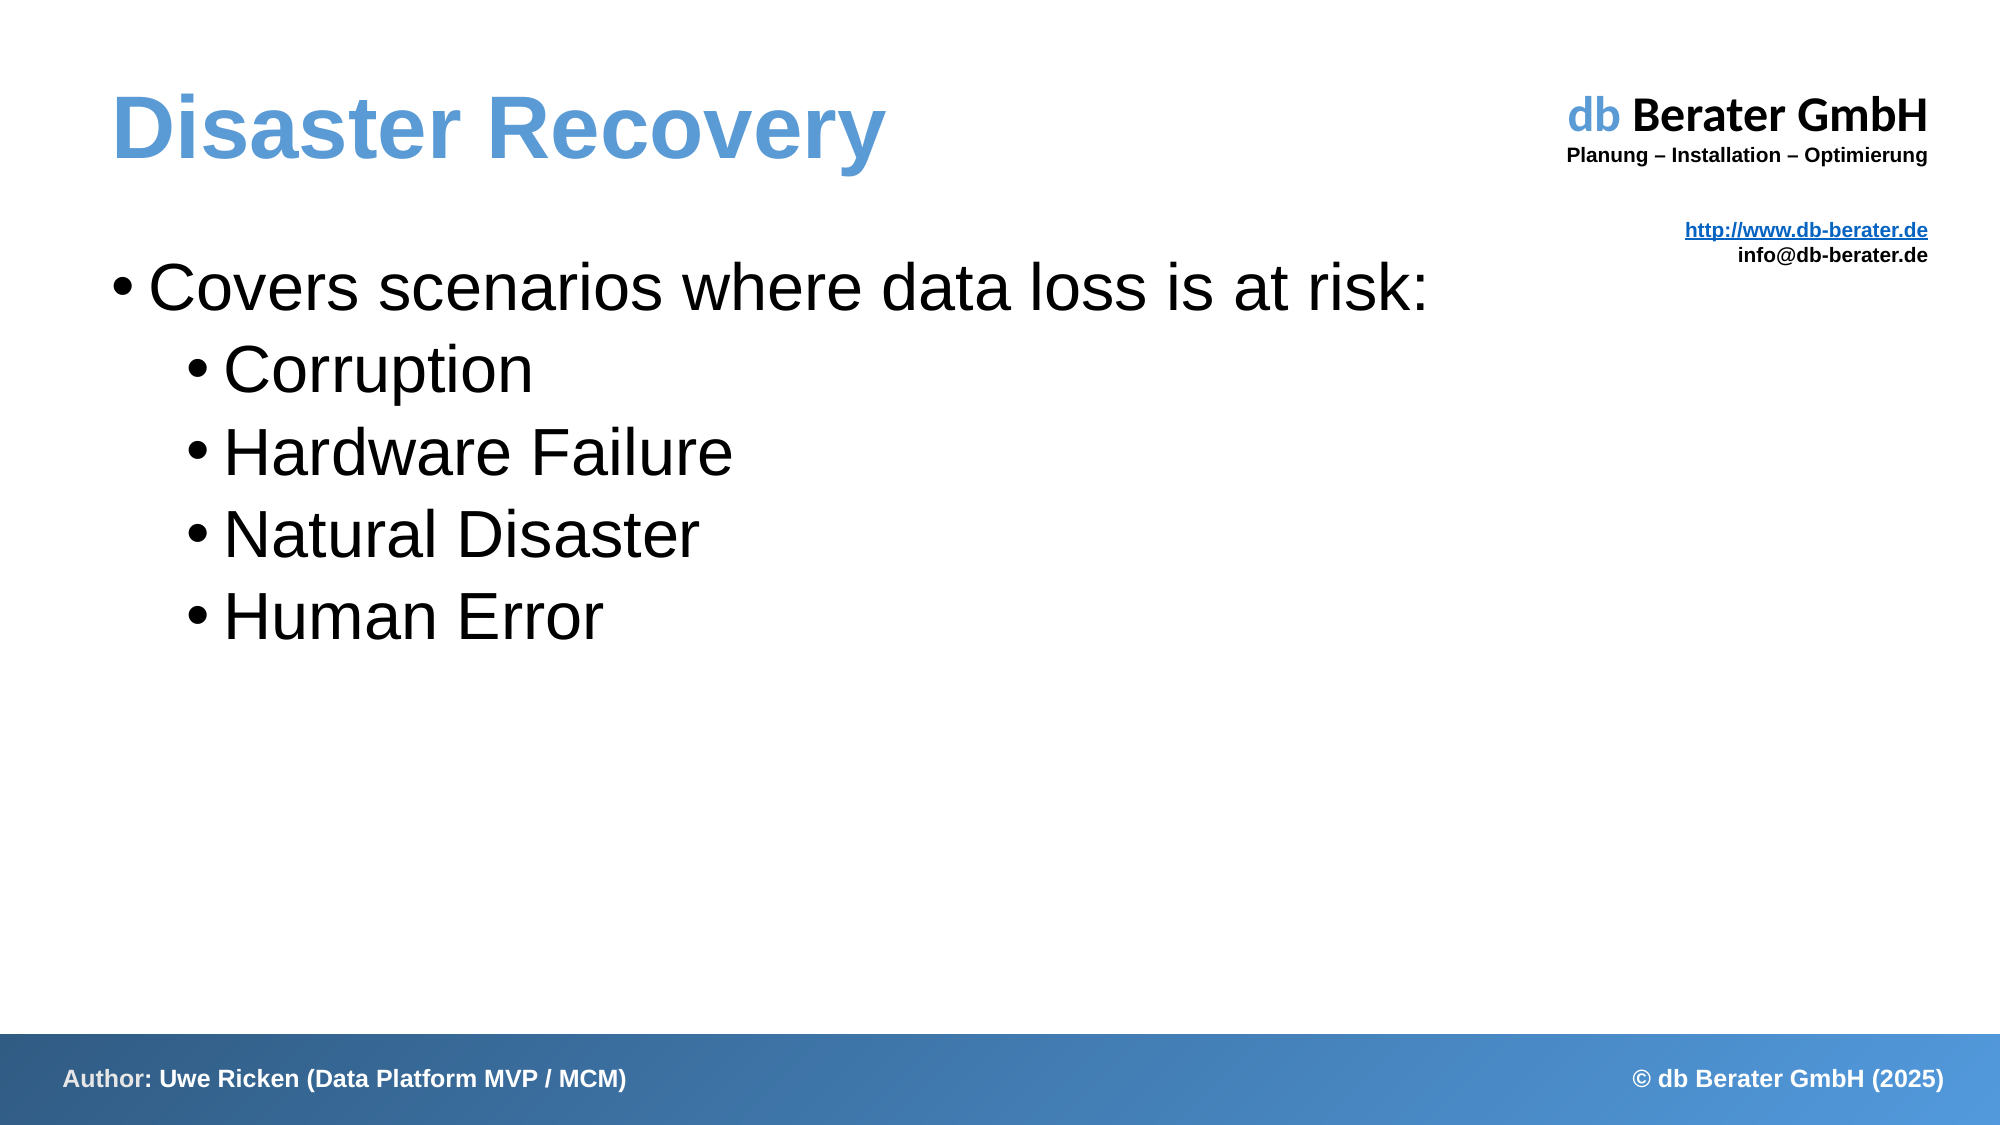

# Disaster Recovery
Covers scenarios where data loss is at risk:
Corruption
Hardware Failure
Natural Disaster
Human Error